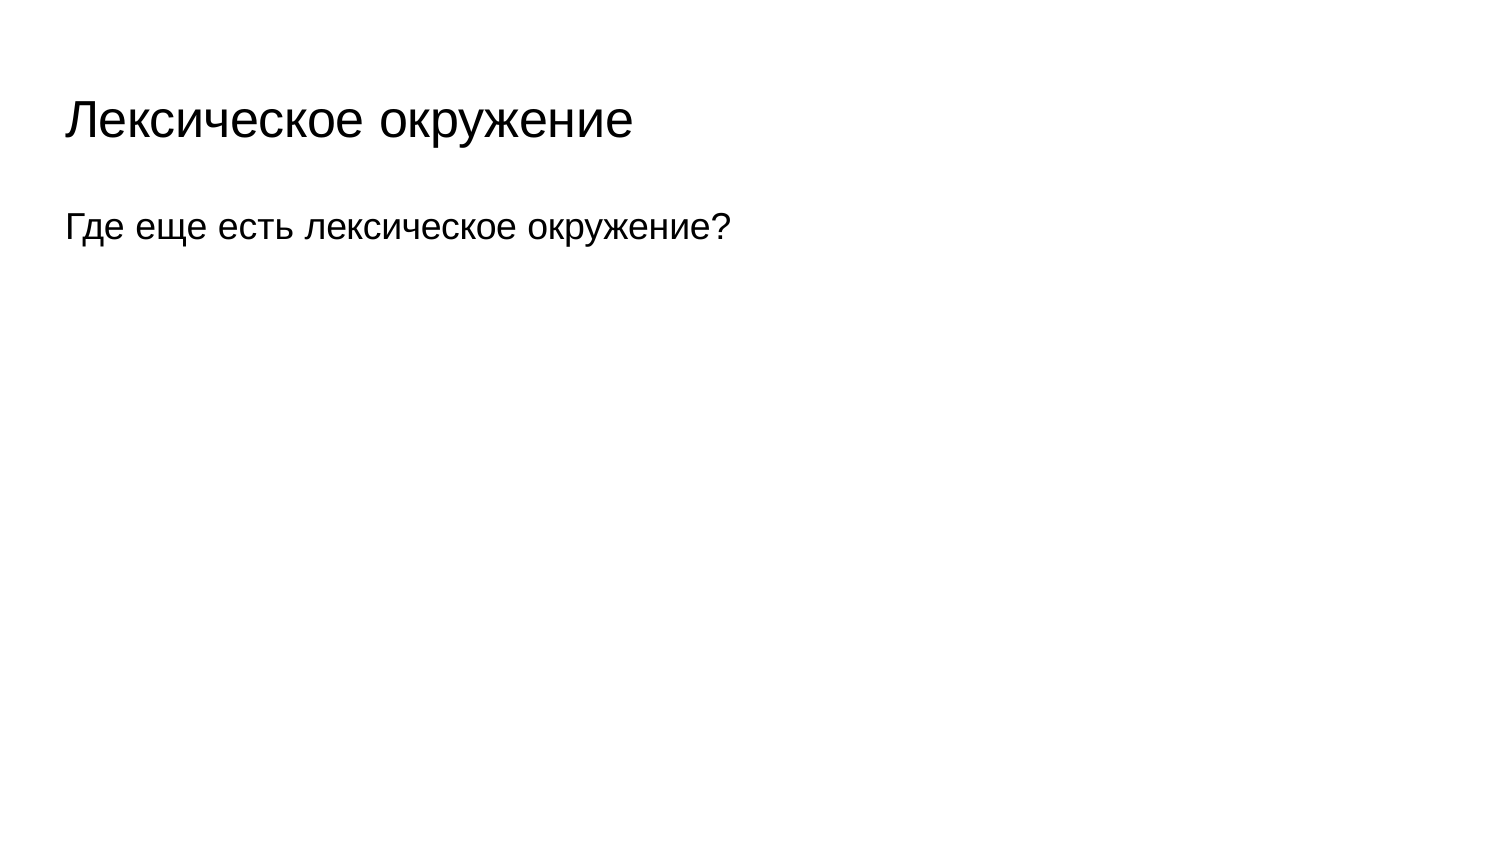

# Лексическое окружение
Где еще есть лексическое окружение?